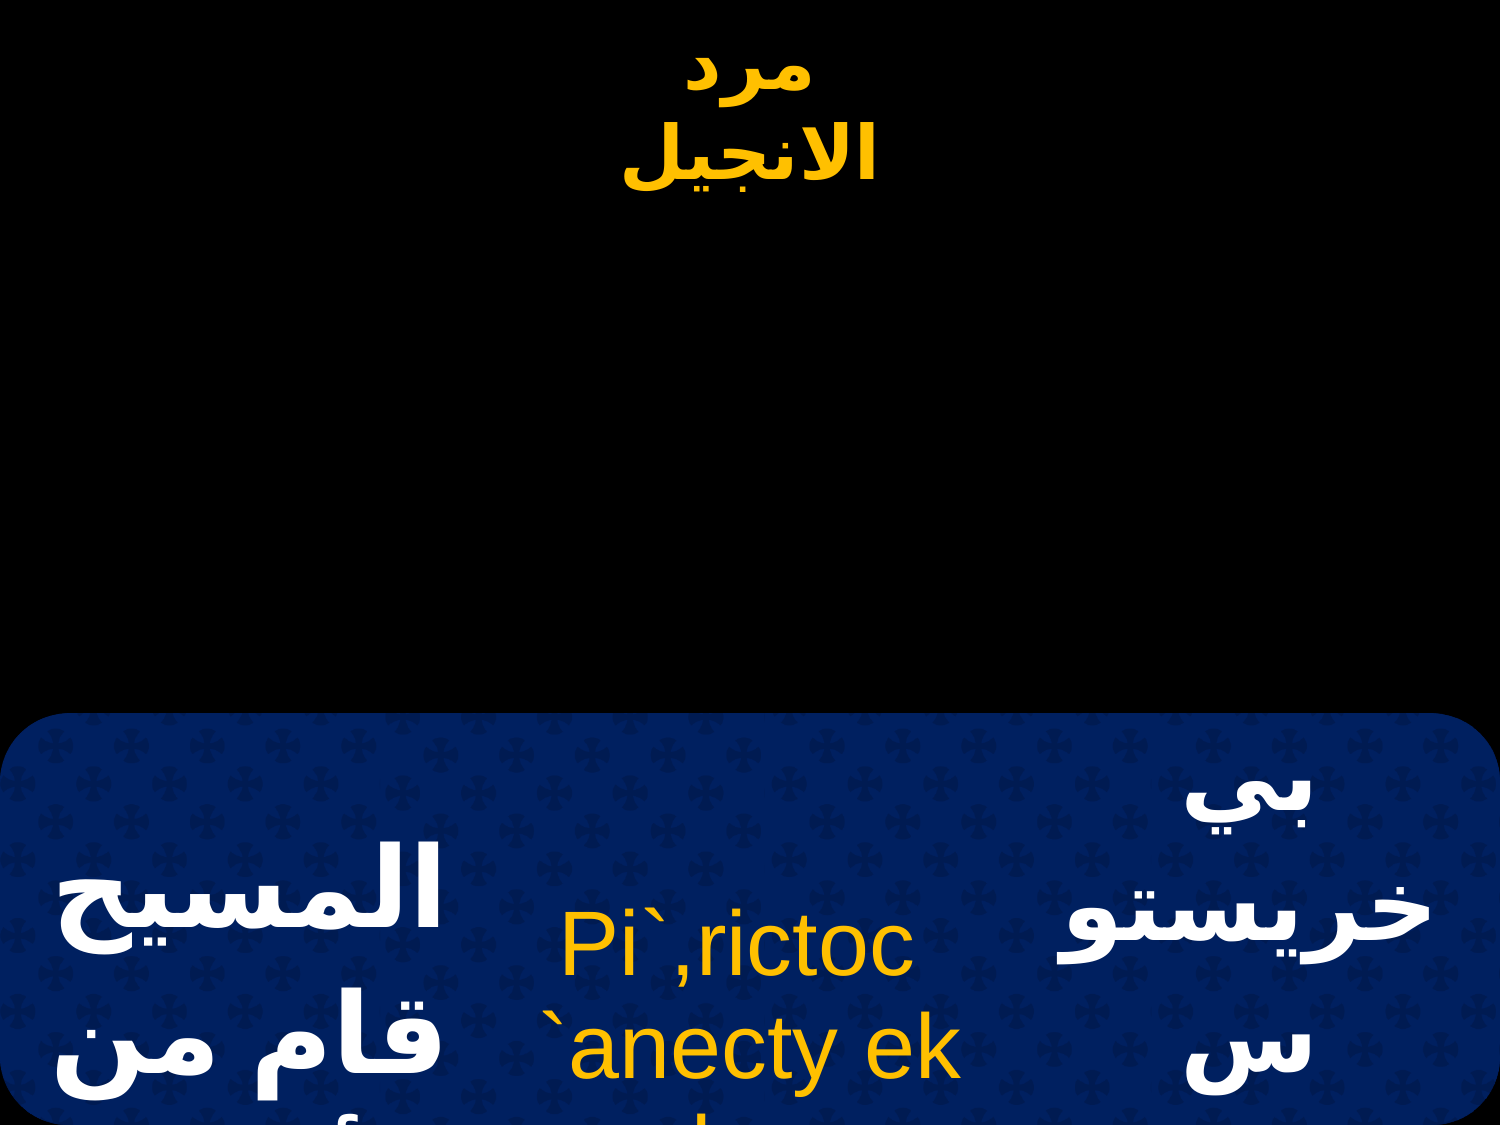

| المسيح قام من الأموات | Pi`,rictoc `anecty ek nekrwn. | بي خريستوس انيستي اكنكرون |
| --- | --- | --- |